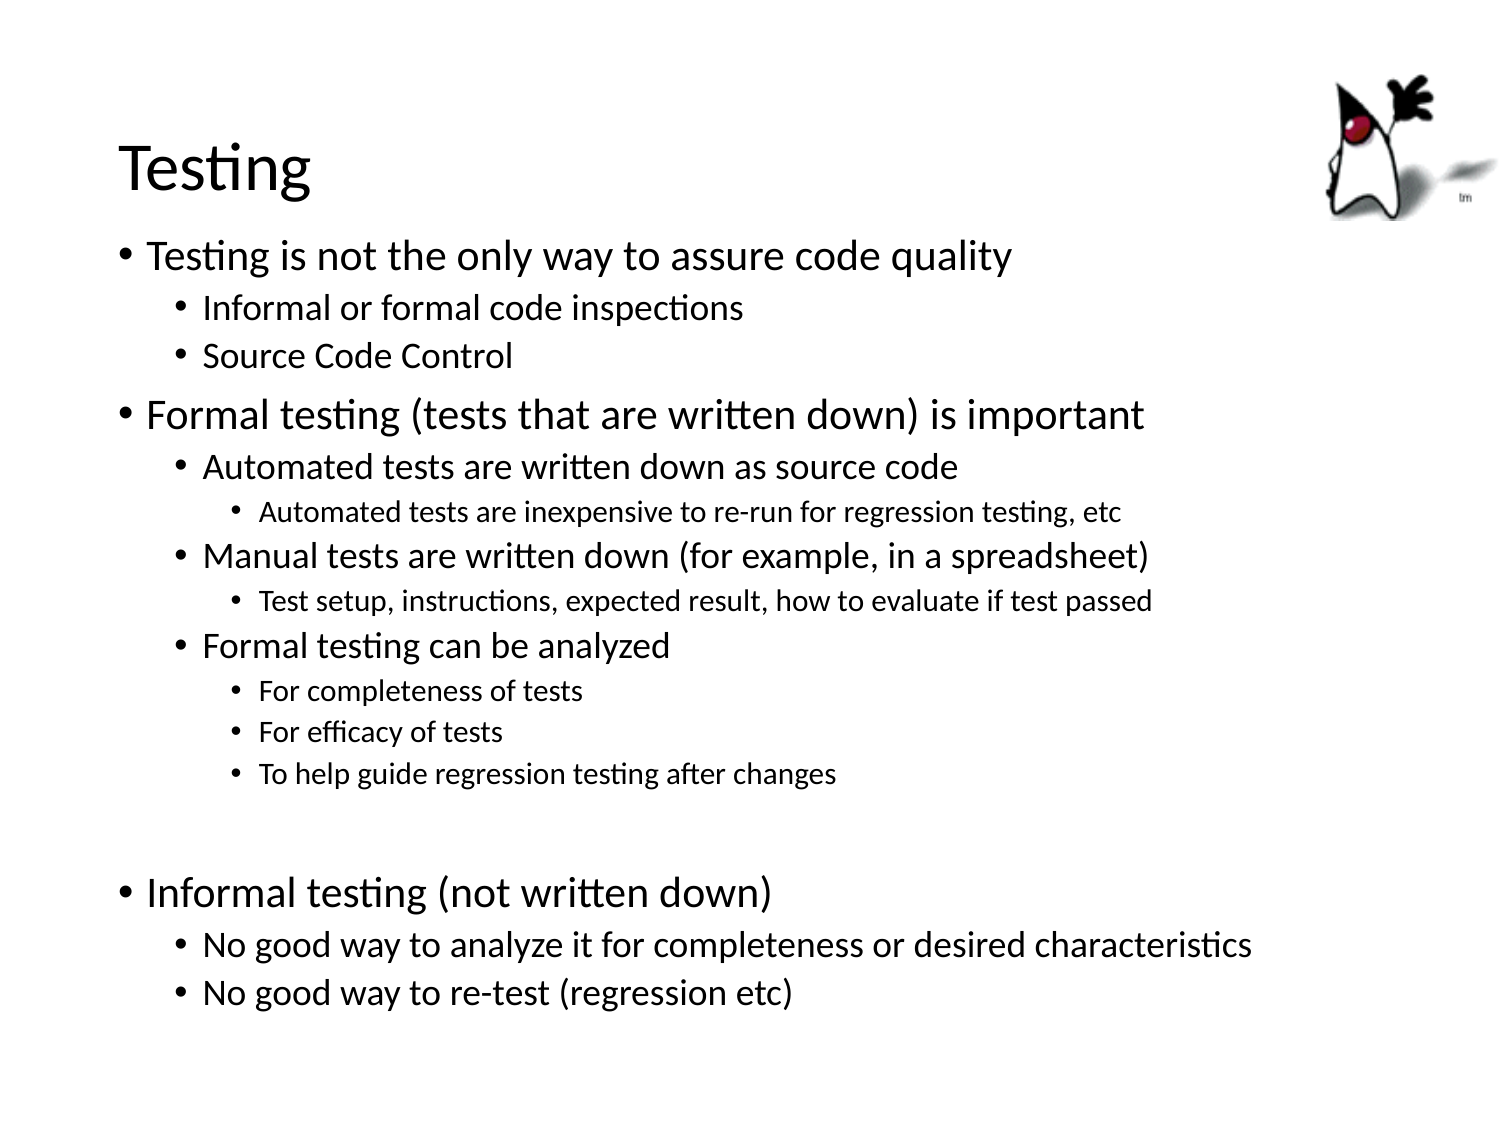

# Testing
Testing is not the only way to assure code quality
Informal or formal code inspections
Source Code Control
Formal testing (tests that are written down) is important
Automated tests are written down as source code
Automated tests are inexpensive to re-run for regression testing, etc
Manual tests are written down (for example, in a spreadsheet)
Test setup, instructions, expected result, how to evaluate if test passed
Formal testing can be analyzed
For completeness of tests
For efficacy of tests
To help guide regression testing after changes

Informal testing (not written down)
No good way to analyze it for completeness or desired characteristics
No good way to re-test (regression etc)